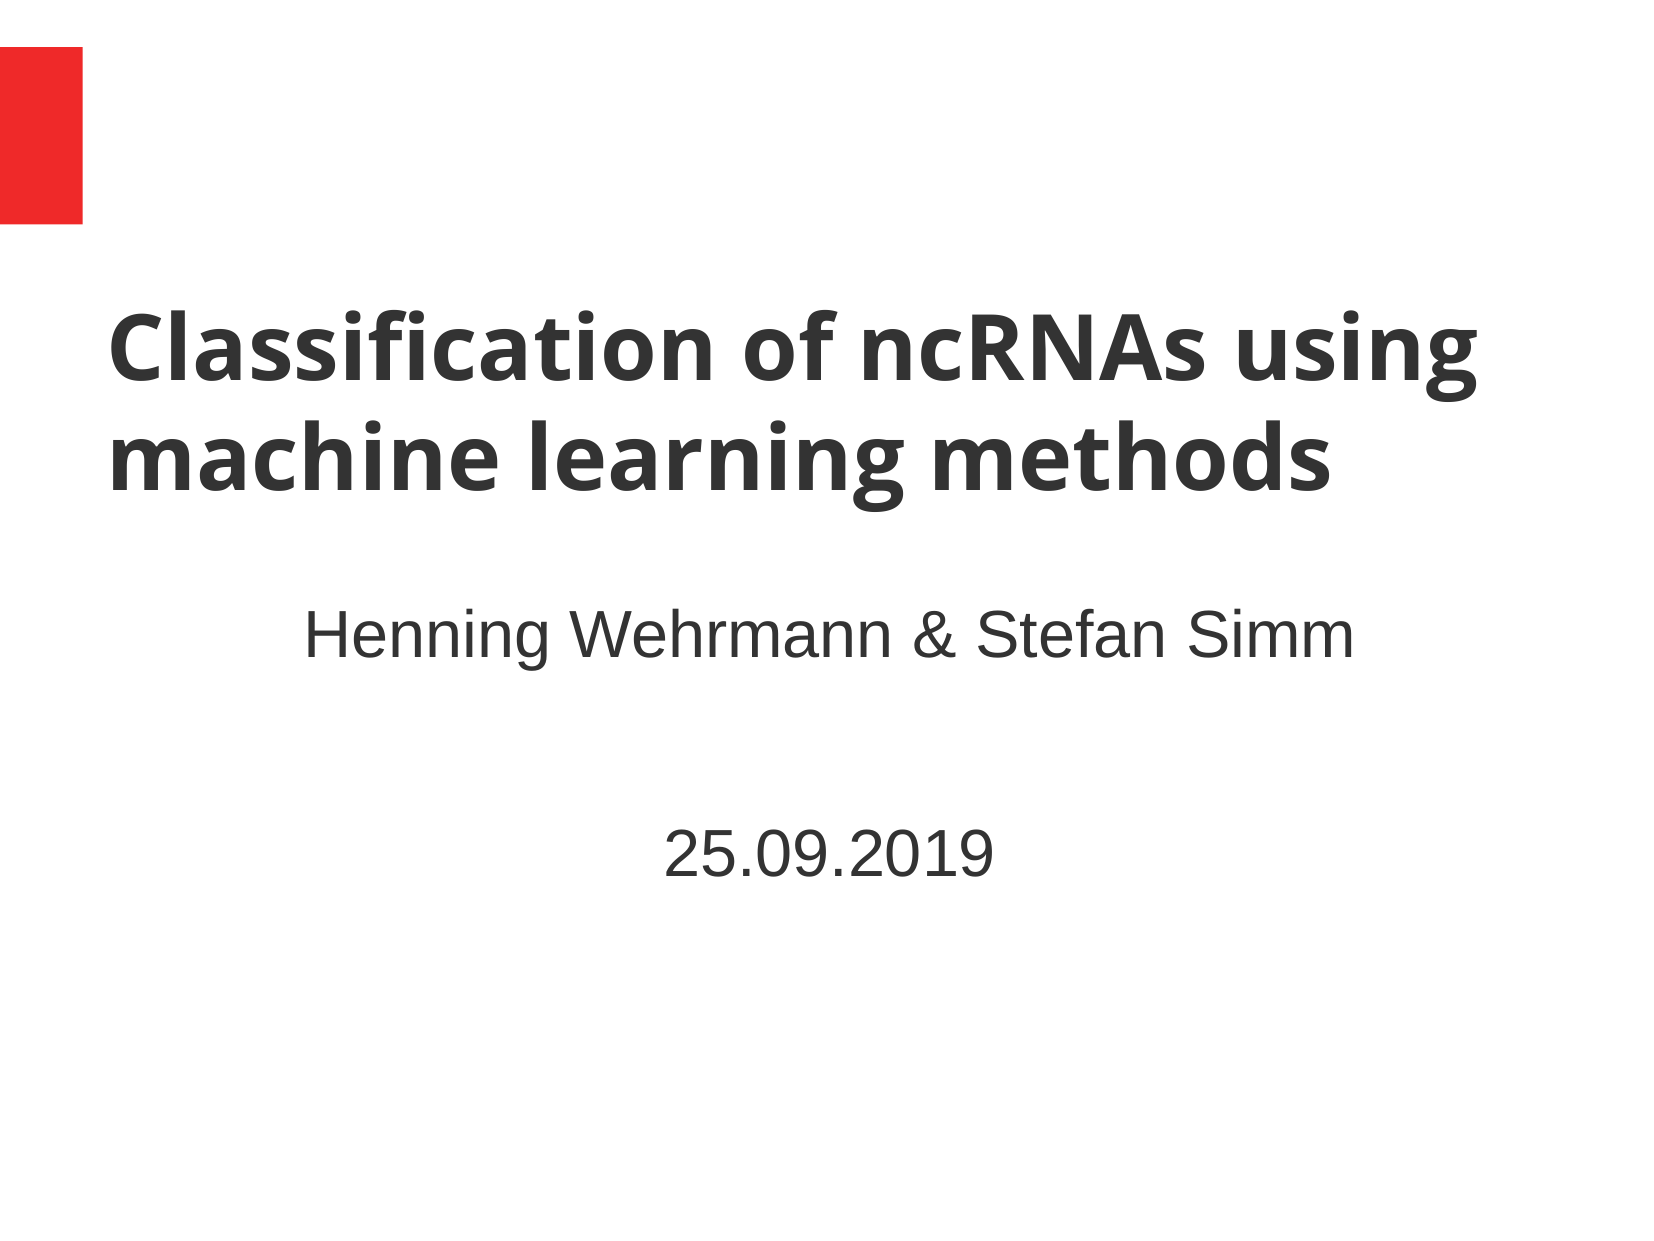

Classification of ncRNAs using machine learning methods
Henning Wehrmann & Stefan Simm

25.09.2019